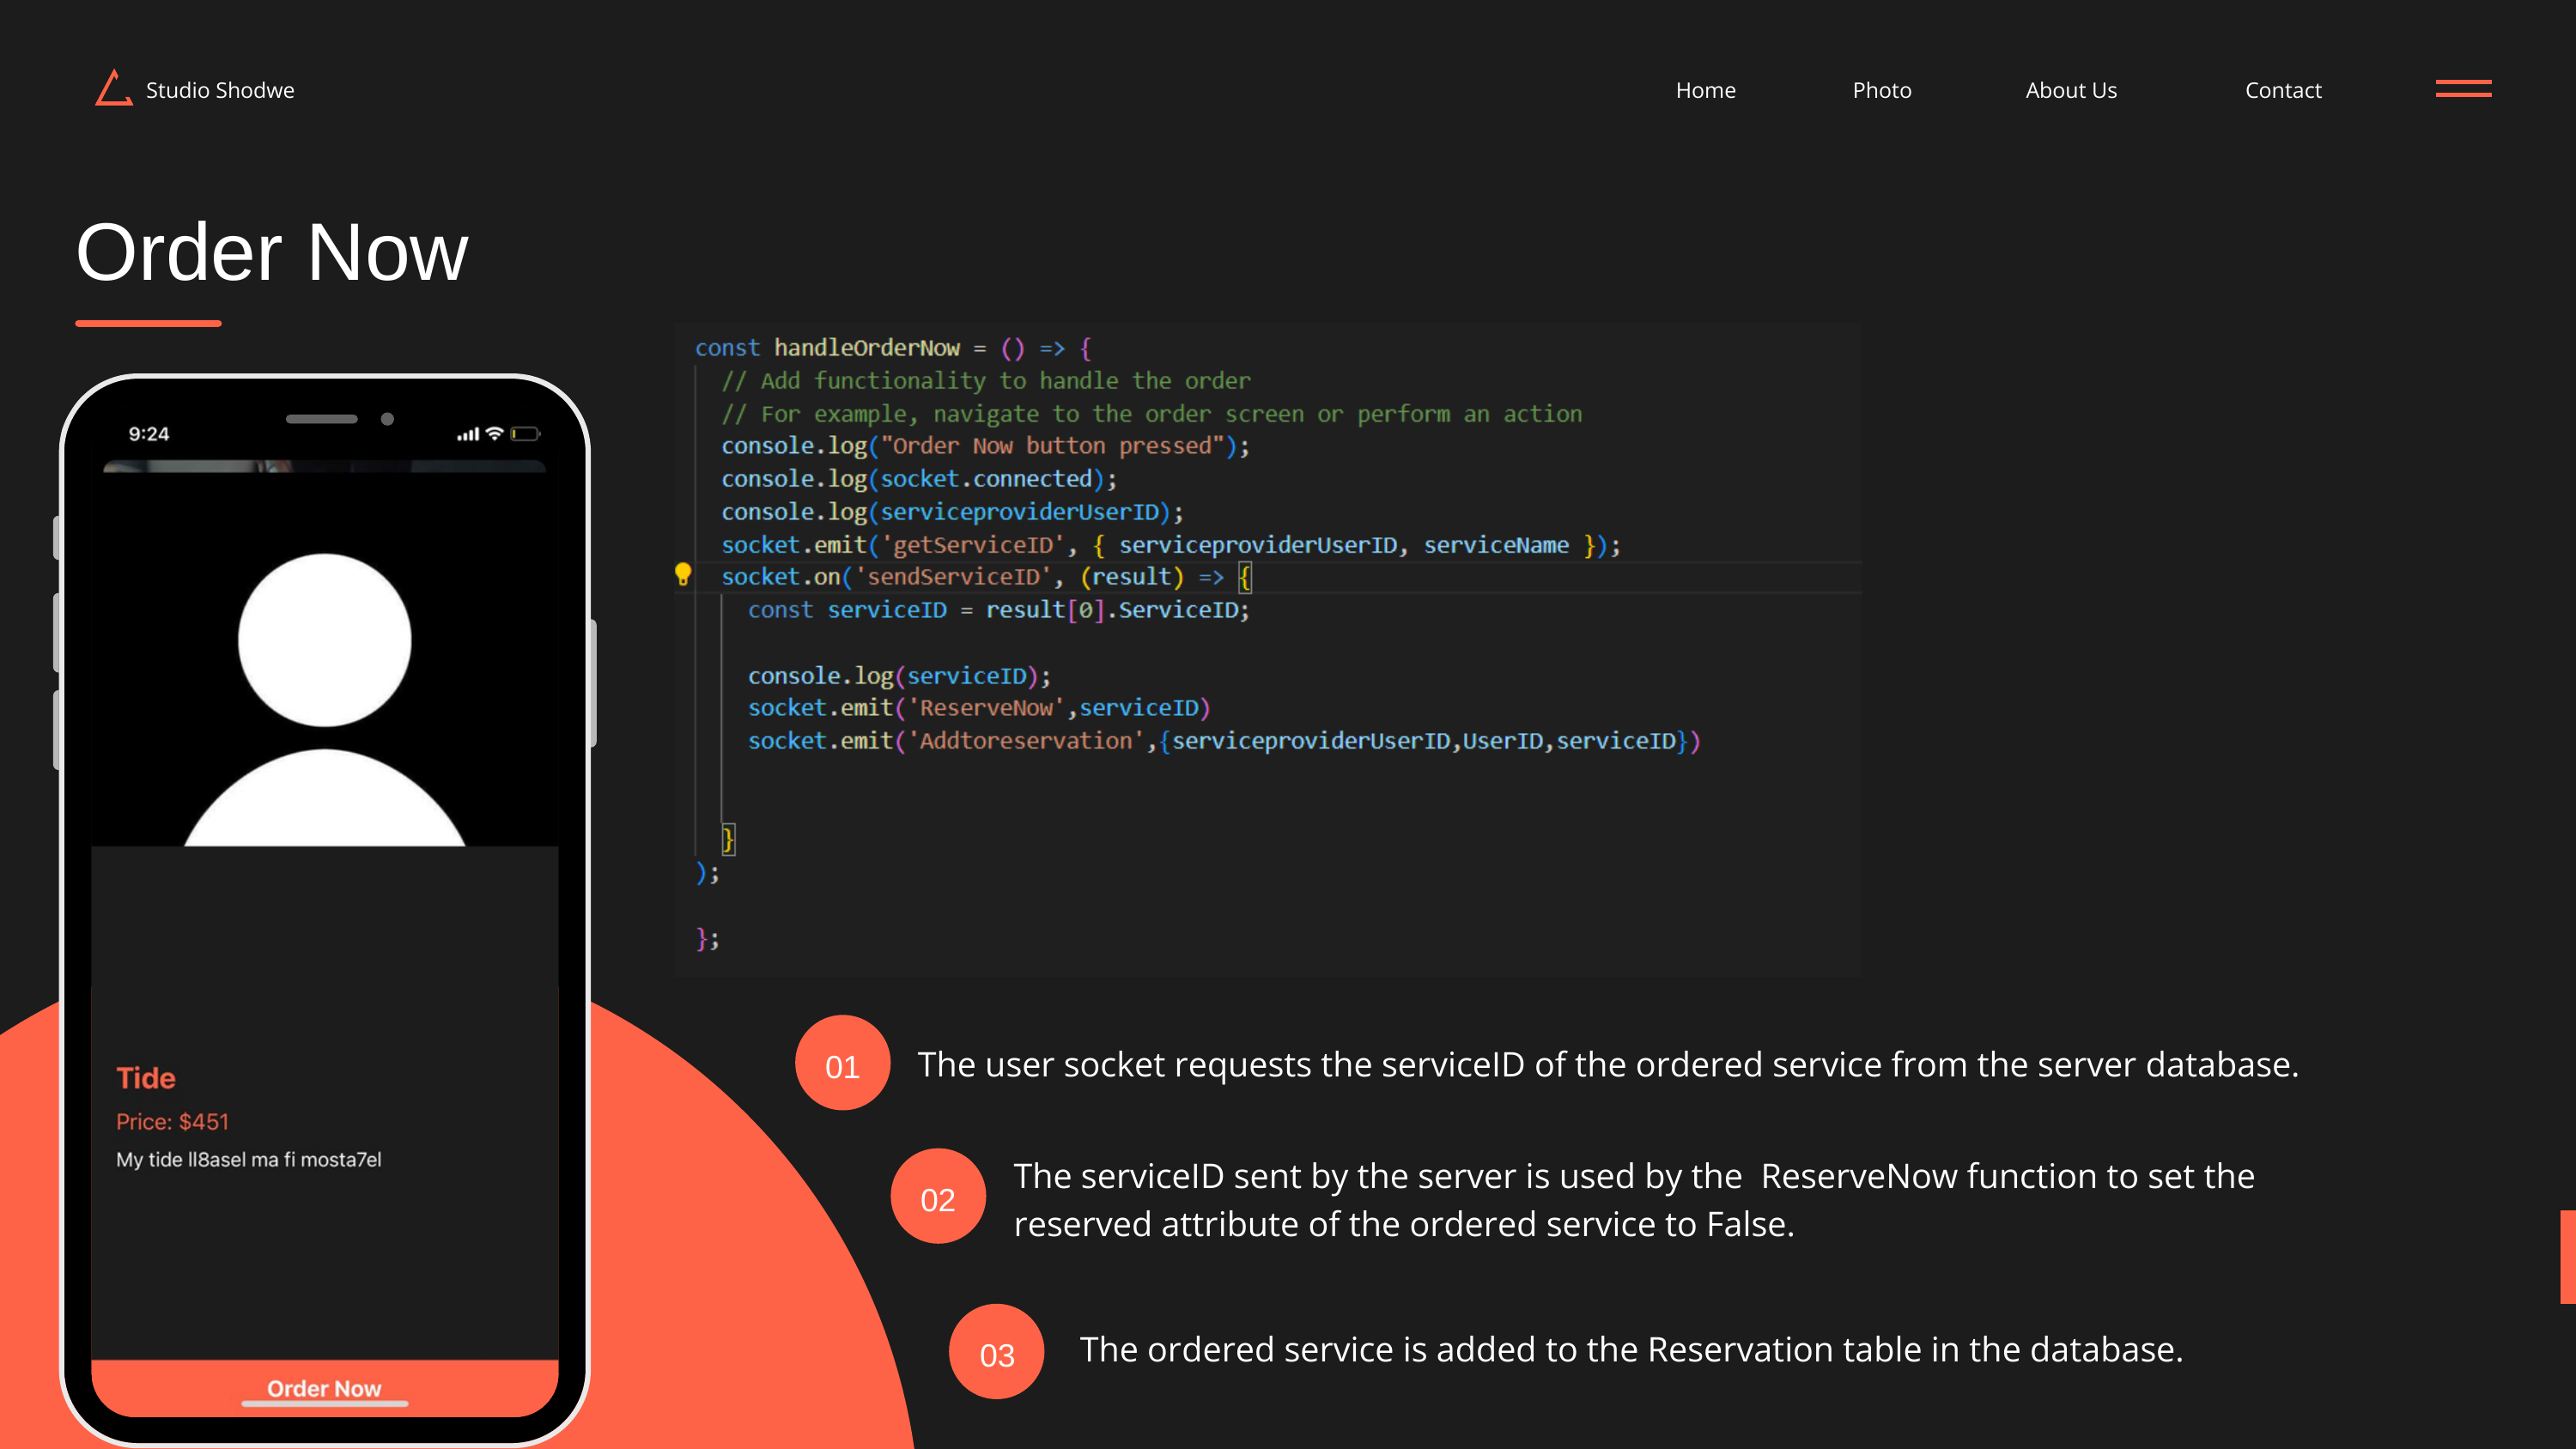

Studio Shodwe
Home
Photo
About Us
Contact

Order Now

The user socket requests the serviceID of the ordered service from the server database.
01
The serviceID sent by the server is used by the  ReserveNow function to set the reserved attribute of the ordered service to False.

02

The ordered service is added to the Reservation table in the database.

03